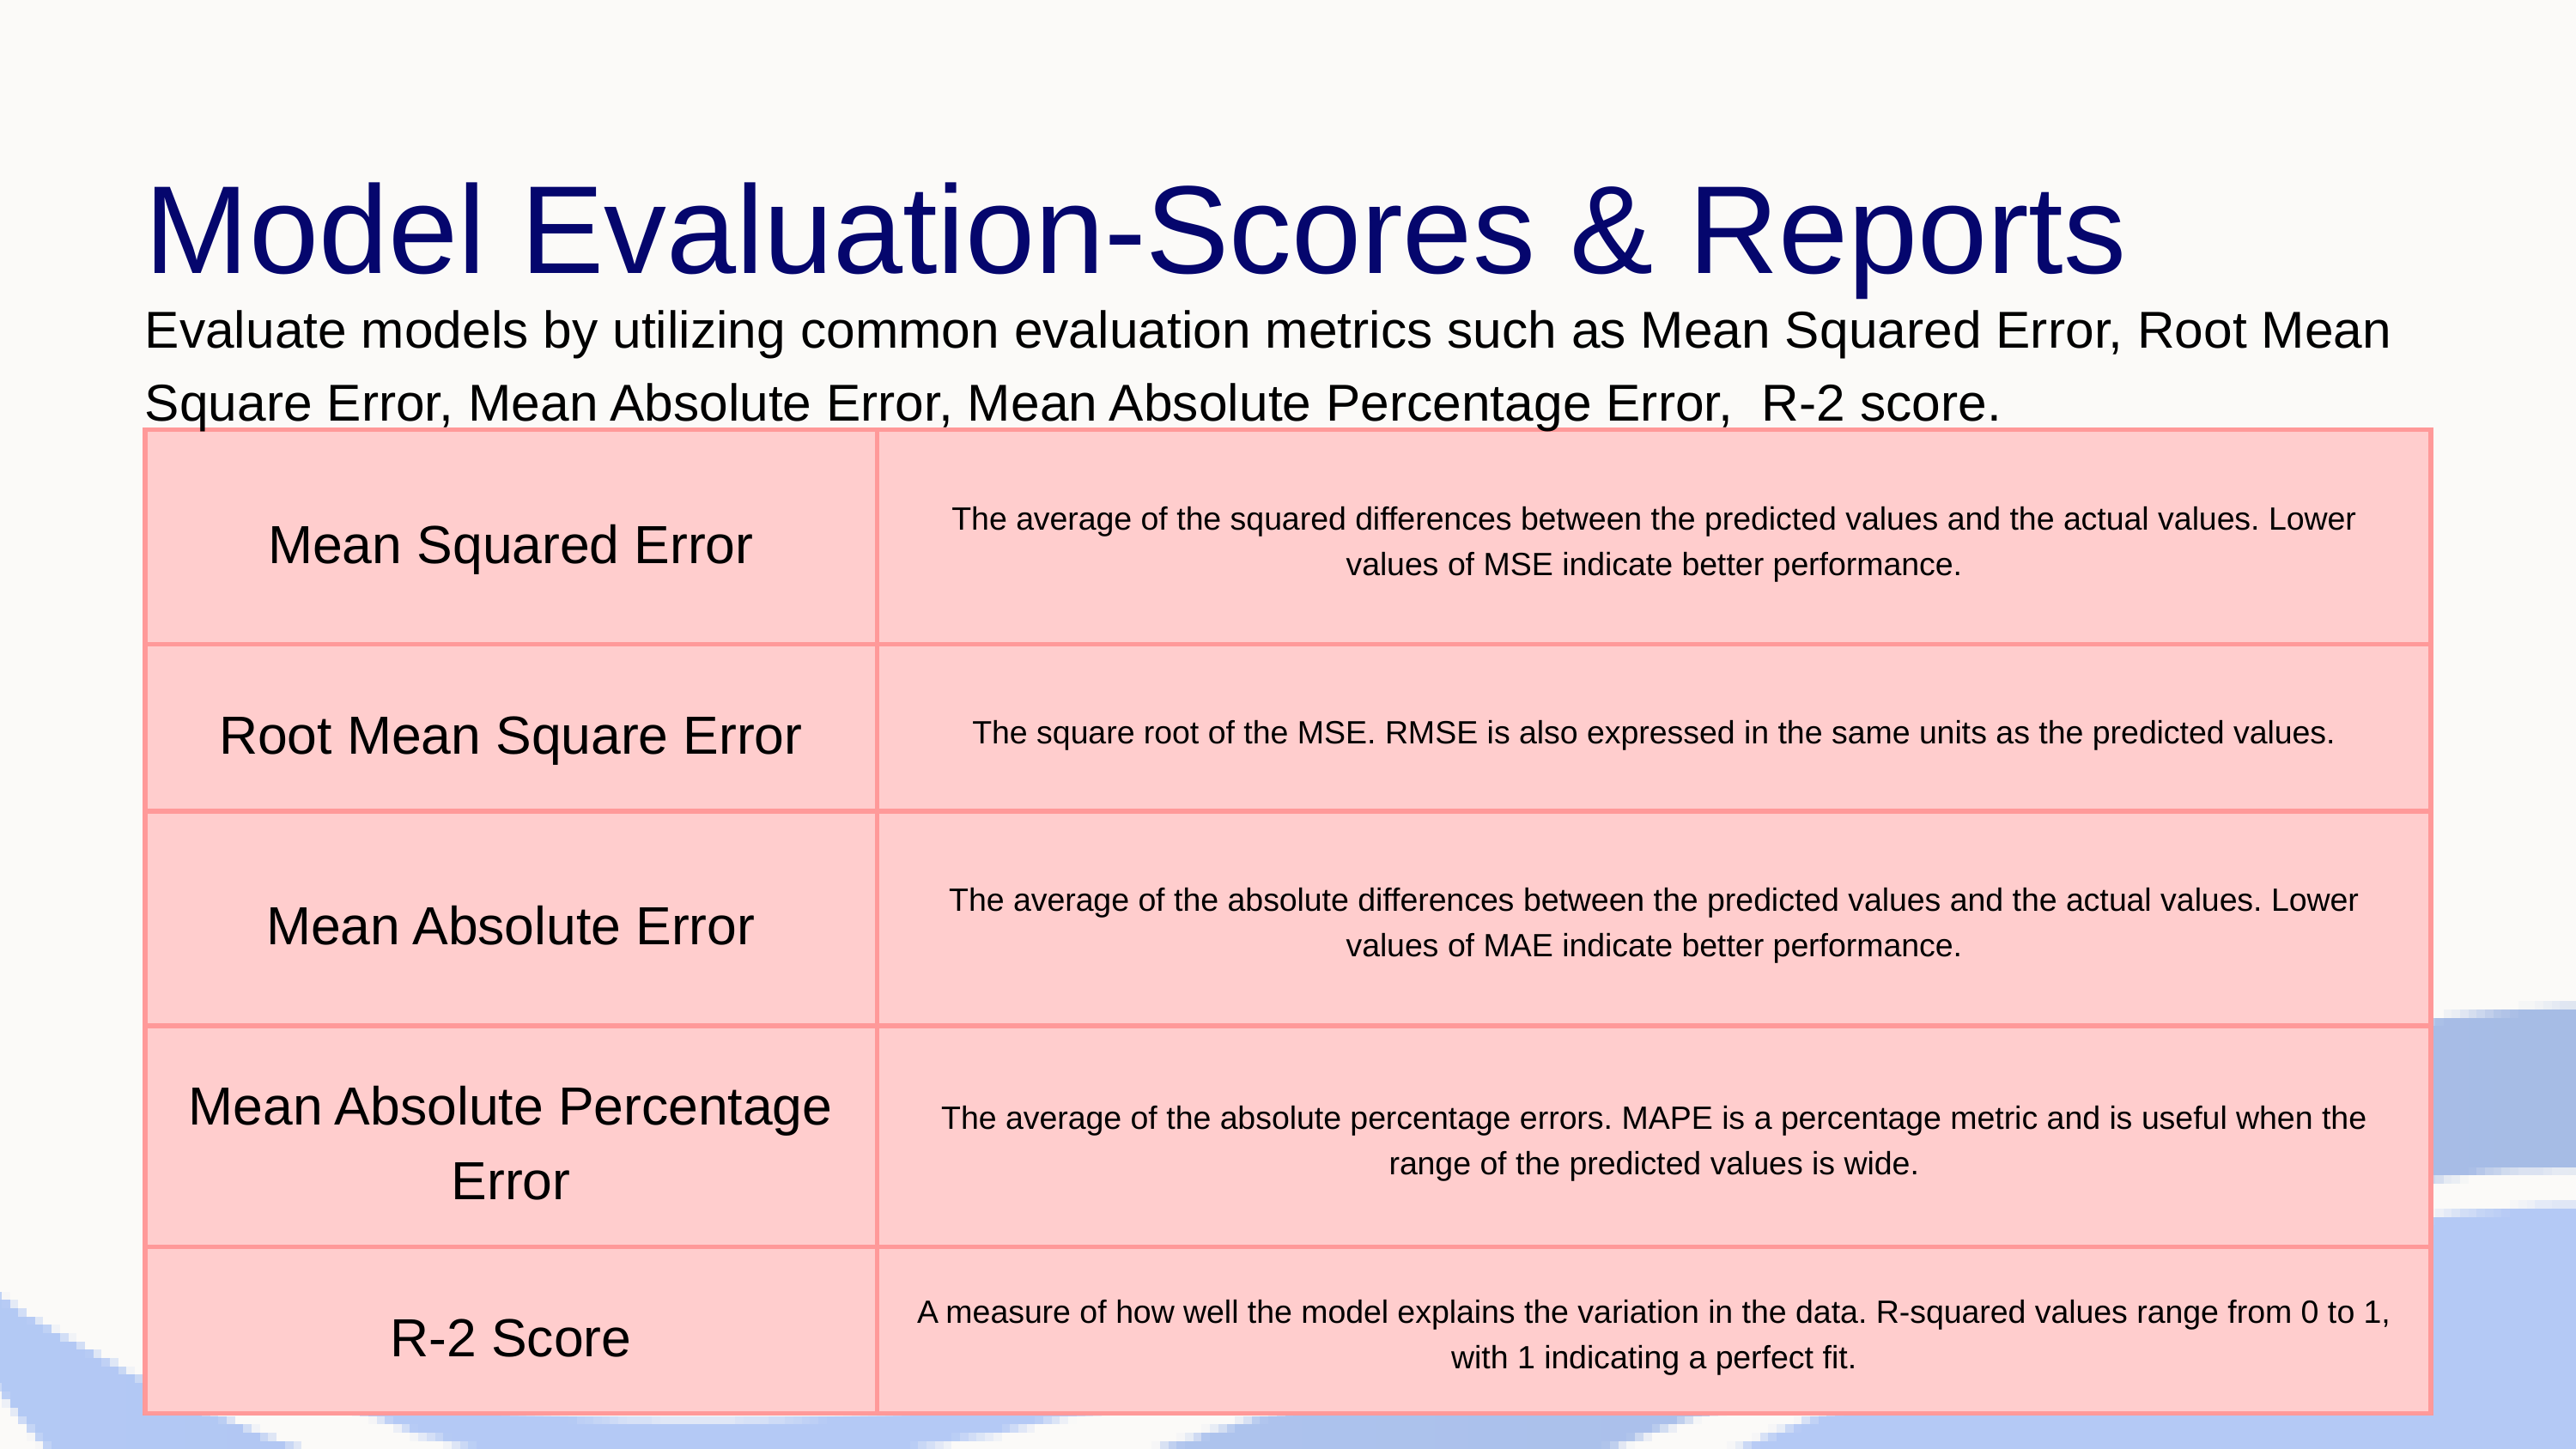

Model Evaluation-Scores & Reports
Evaluate models by utilizing common evaluation metrics such as Mean Squared Error, Root Mean Square Error, Mean Absolute Error, Mean Absolute Percentage Error,  R-2 score.
| Mean Squared Error | The average of the squared differences between the predicted values and the actual values. Lower values of MSE indicate better performance. |
| --- | --- |
| Root Mean Square Error | The square root of the MSE. RMSE is also expressed in the same units as the predicted values. |
| Mean Absolute Error | The average of the absolute differences between the predicted values and the actual values. Lower values of MAE indicate better performance. |
| Mean Absolute Percentage Error | The average of the absolute percentage errors. MAPE is a percentage metric and is useful when the range of the predicted values is wide. |
| R-2 Score | A measure of how well the model explains the variation in the data. R-squared values range from 0 to 1, with 1 indicating a perfect fit. |